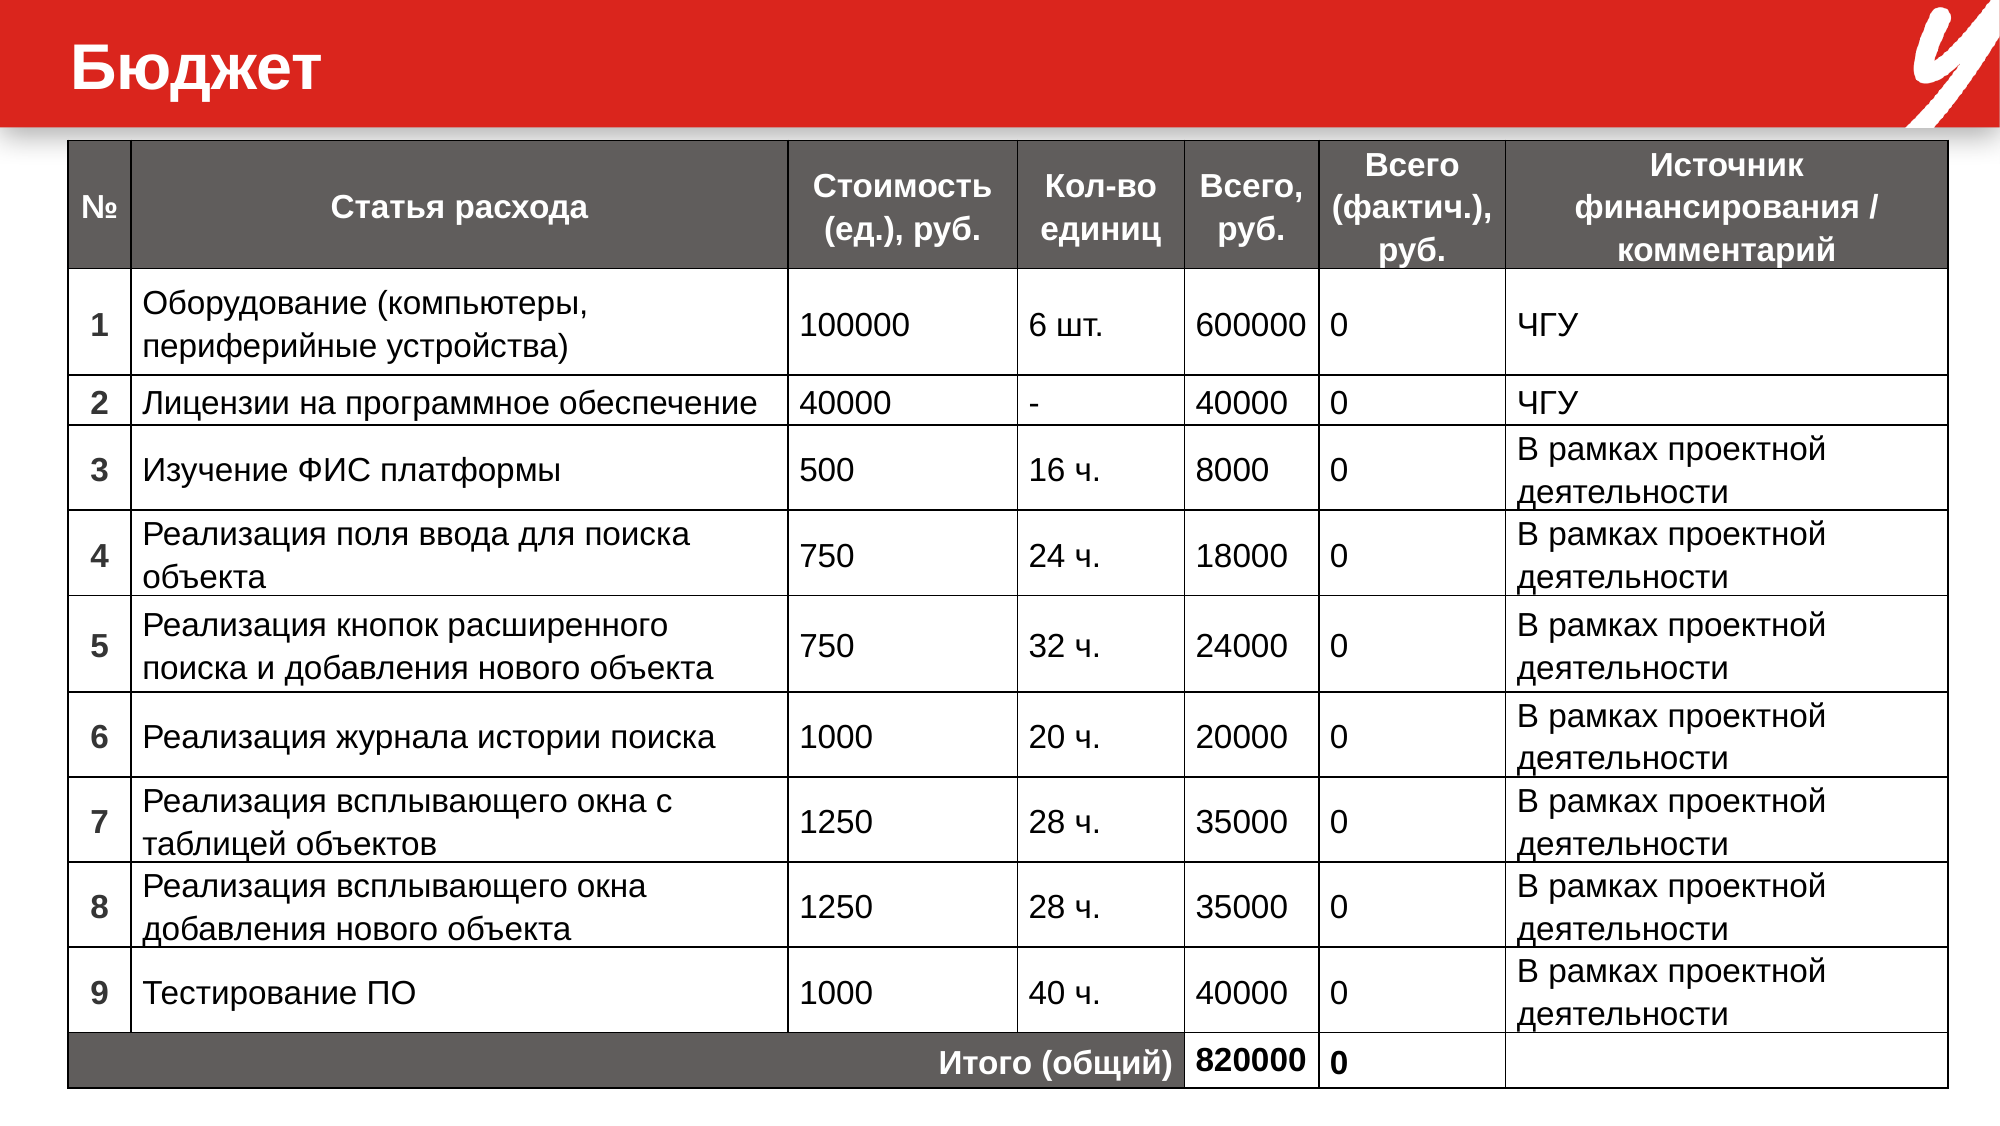

# Бюджет
| № | Статья расхода | Стоимость (ед.), руб. | Кол-во единиц | Всего, руб. | Всего (фактич.), руб. | Источник финансирования / комментарий |
| --- | --- | --- | --- | --- | --- | --- |
| 1 | Оборудование (компьютеры, периферийные устройства) | 100000 | 6 шт. | 600000 | 0 | ЧГУ |
| 2 | Лицензии на программное обеспечение | 40000 | - | 40000 | 0 | ЧГУ |
| 3 | Изучение ФИС платформы | 500 | 16 ч. | 8000 | 0 | В рамках проектной деятельности |
| 4 | Реализация поля ввода для поиска объекта | 750 | 24 ч. | 18000 | 0 | В рамках проектной деятельности |
| 5 | Реализация кнопок расширенного поиска и добавления нового объекта | 750 | 32 ч. | 24000 | 0 | В рамках проектной деятельности |
| 6 | Реализация журнала истории поиска | 1000 | 20 ч. | 20000 | 0 | В рамках проектной деятельности |
| 7 | Реализация всплывающего окна с таблицей объектов | 1250 | 28 ч. | 35000 | 0 | В рамках проектной деятельности |
| 8 | Реализация всплывающего окна добавления нового объекта | 1250 | 28 ч. | 35000 | 0 | В рамках проектной деятельности |
| 9 | Тестирование ПО | 1000 | 40 ч. | 40000 | 0 | В рамках проектной деятельности |
| Итого (общий) |  |  |  | 820000 | 0 |  |

8